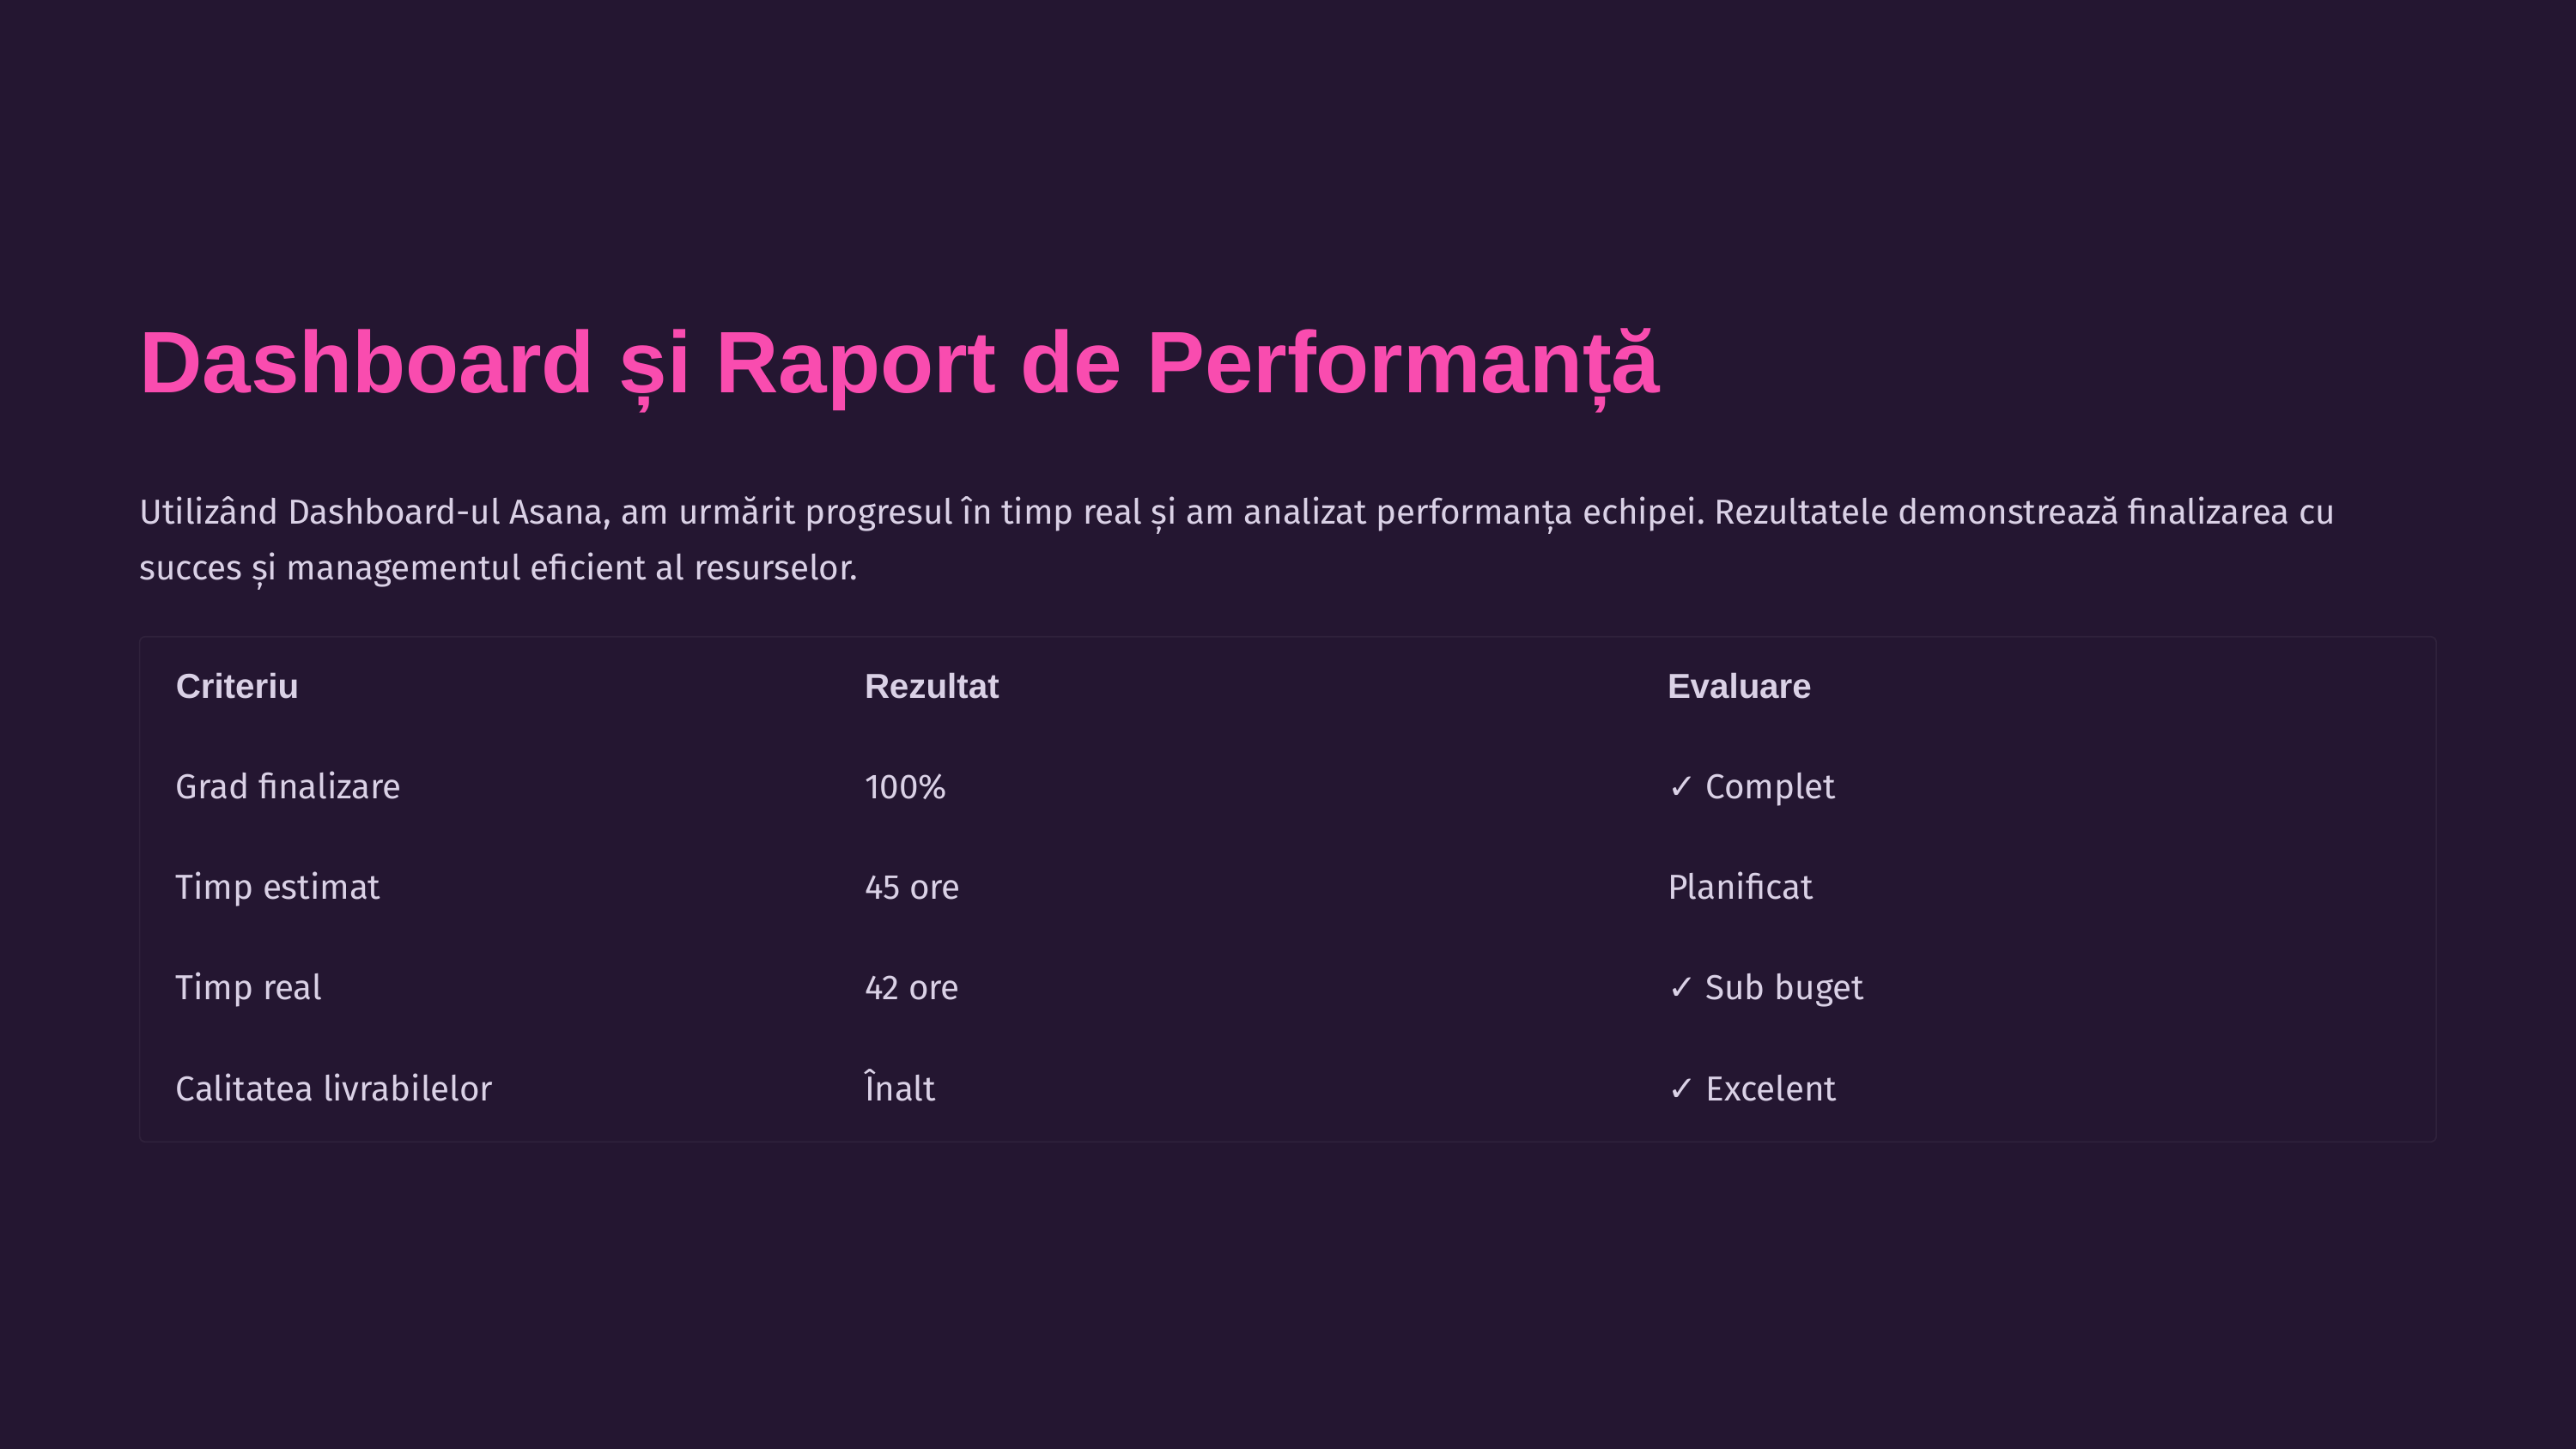

Dashboard și Raport de Performanță
Utilizând Dashboard-ul Asana, am urmărit progresul în timp real și am analizat performanța echipei. Rezultatele demonstrează finalizarea cu succes și managementul eficient al resurselor.

Criteriu
Rezultat
Evaluare

Grad finalizare
100%
✓ Complet

Timp estimat
45 ore
Planificat

Timp real
42 ore
✓ Sub buget

Calitatea livrabilelor
Înalt
✓ Excelent